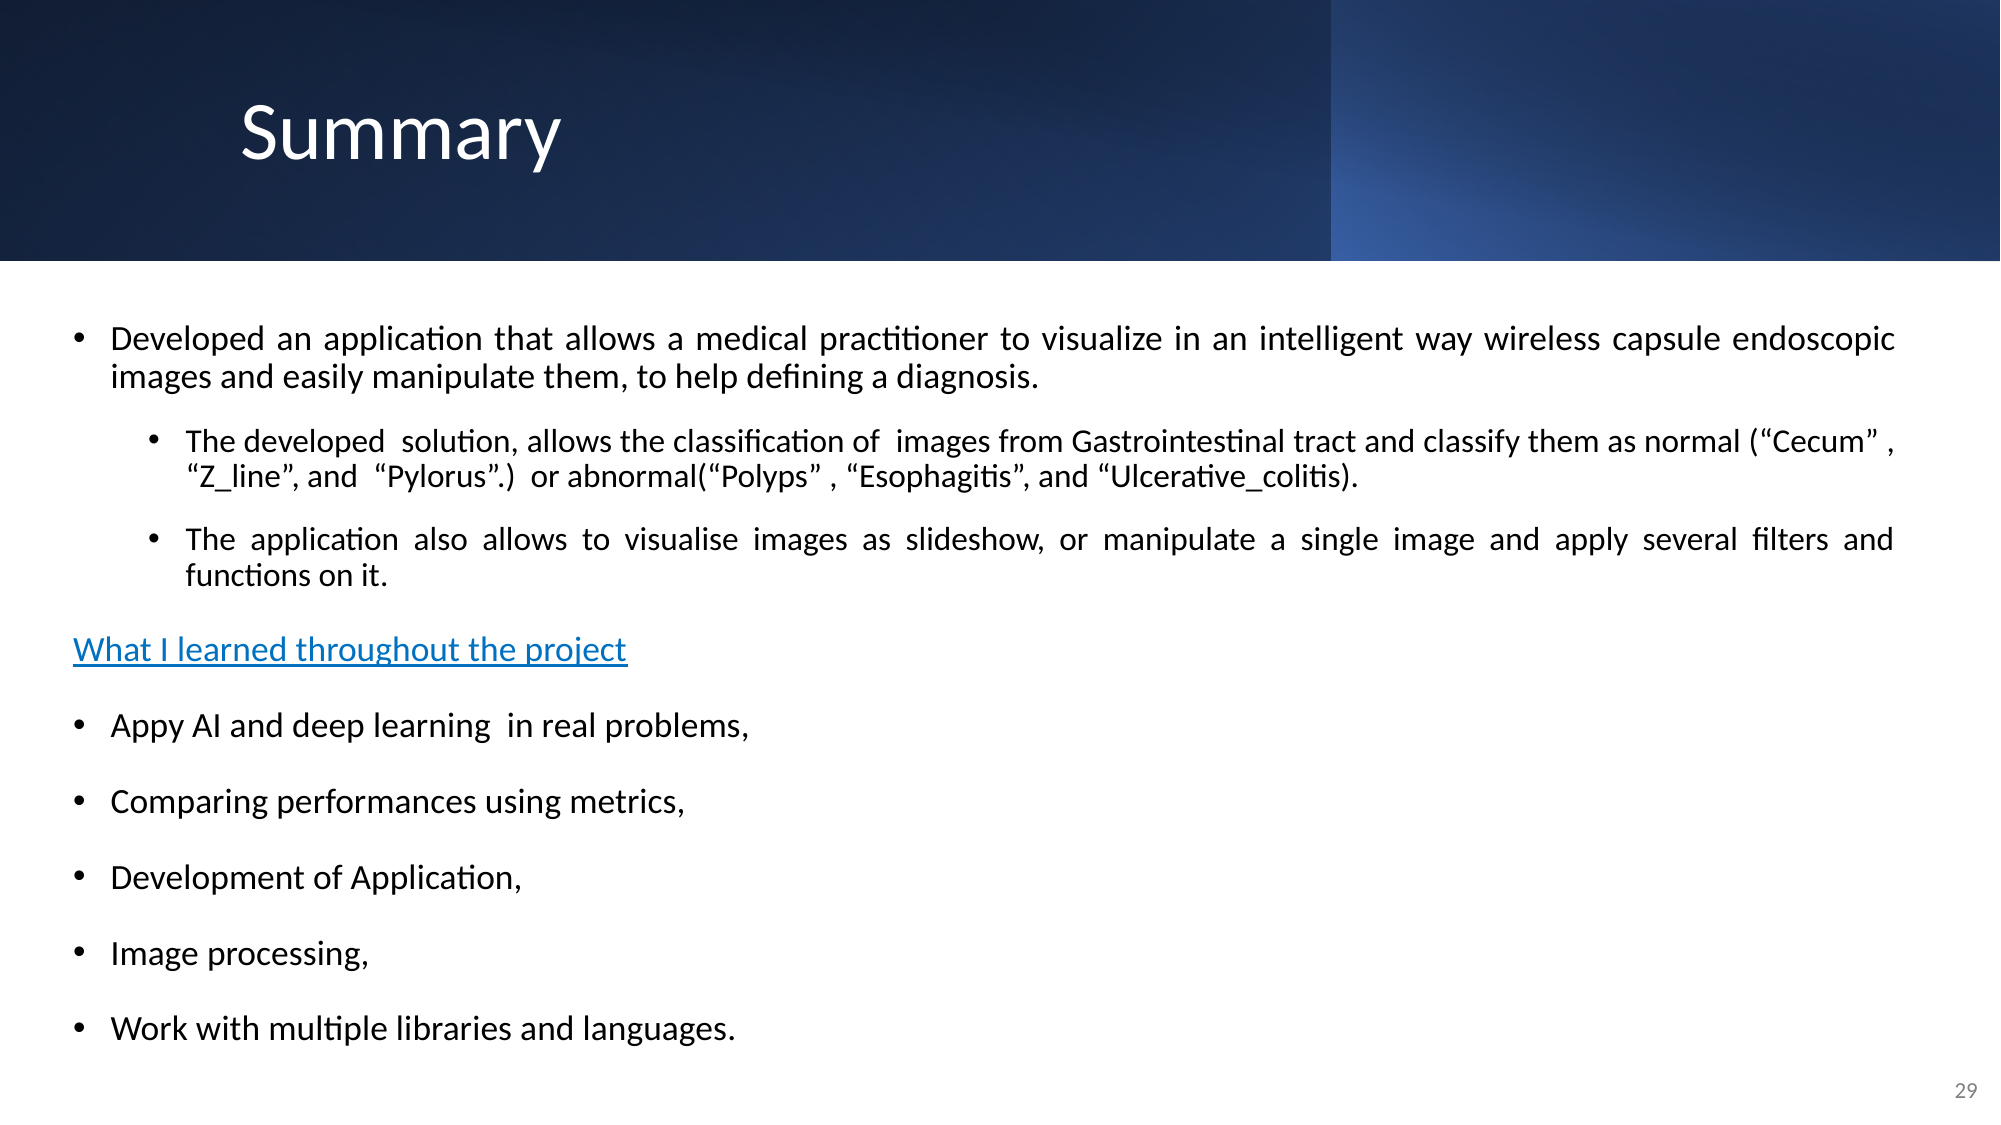

# Summary
Developed an application that allows a medical practitioner to visualize in an intelligent way wireless capsule endoscopic images and easily manipulate them, to help defining a diagnosis.
The developed  solution, allows the classification of  images from Gastrointestinal tract and classify them as normal (“Cecum” , “Z_line”, and  “Pylorus”.)  or abnormal(“Polyps” , “Esophagitis”, and “Ulcerative_colitis).
The application also allows to visualise images as slideshow, or manipulate a single image and apply several filters and functions on it.
What I learned throughout the project
Appy AI and deep learning  in real problems,
Comparing performances using metrics,
Development of Application,
Image processing,
Work with multiple libraries and languages.
29